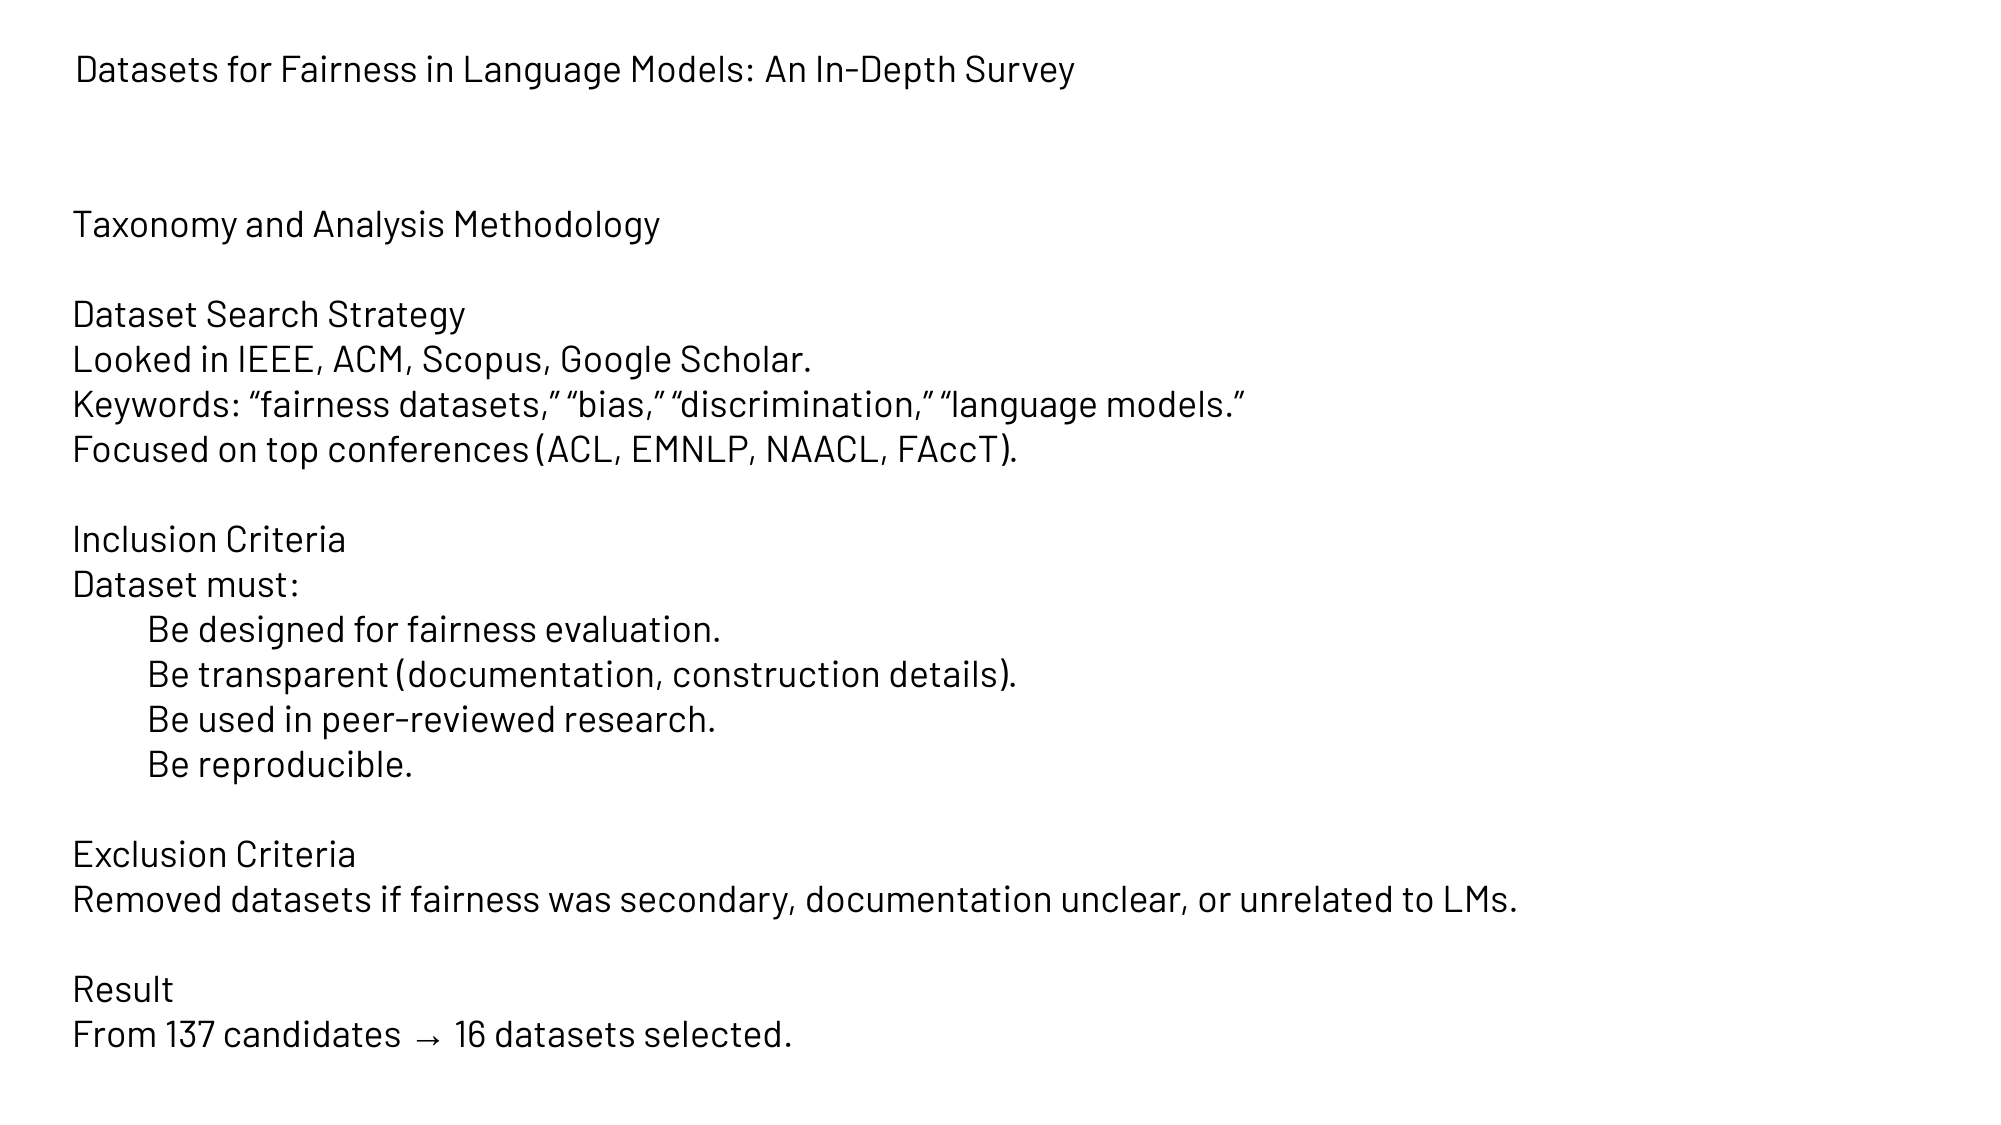

Datasets for Fairness in Language Models: An In-Depth Survey
Taxonomy and Analysis Methodology

Dataset Search Strategy
Looked in IEEE, ACM, Scopus, Google Scholar.
Keywords: “fairness datasets,” “bias,” “discrimination,” “language models.”
Focused on top conferences (ACL, EMNLP, NAACL, FAccT).

Inclusion Criteria
Dataset must:
Be designed for fairness evaluation.
Be transparent (documentation, construction details).
Be used in peer-reviewed research.
Be reproducible.

Exclusion Criteria
Removed datasets if fairness was secondary, documentation unclear, or unrelated to LMs.

Result
From 137 candidates → 16 datasets selected.